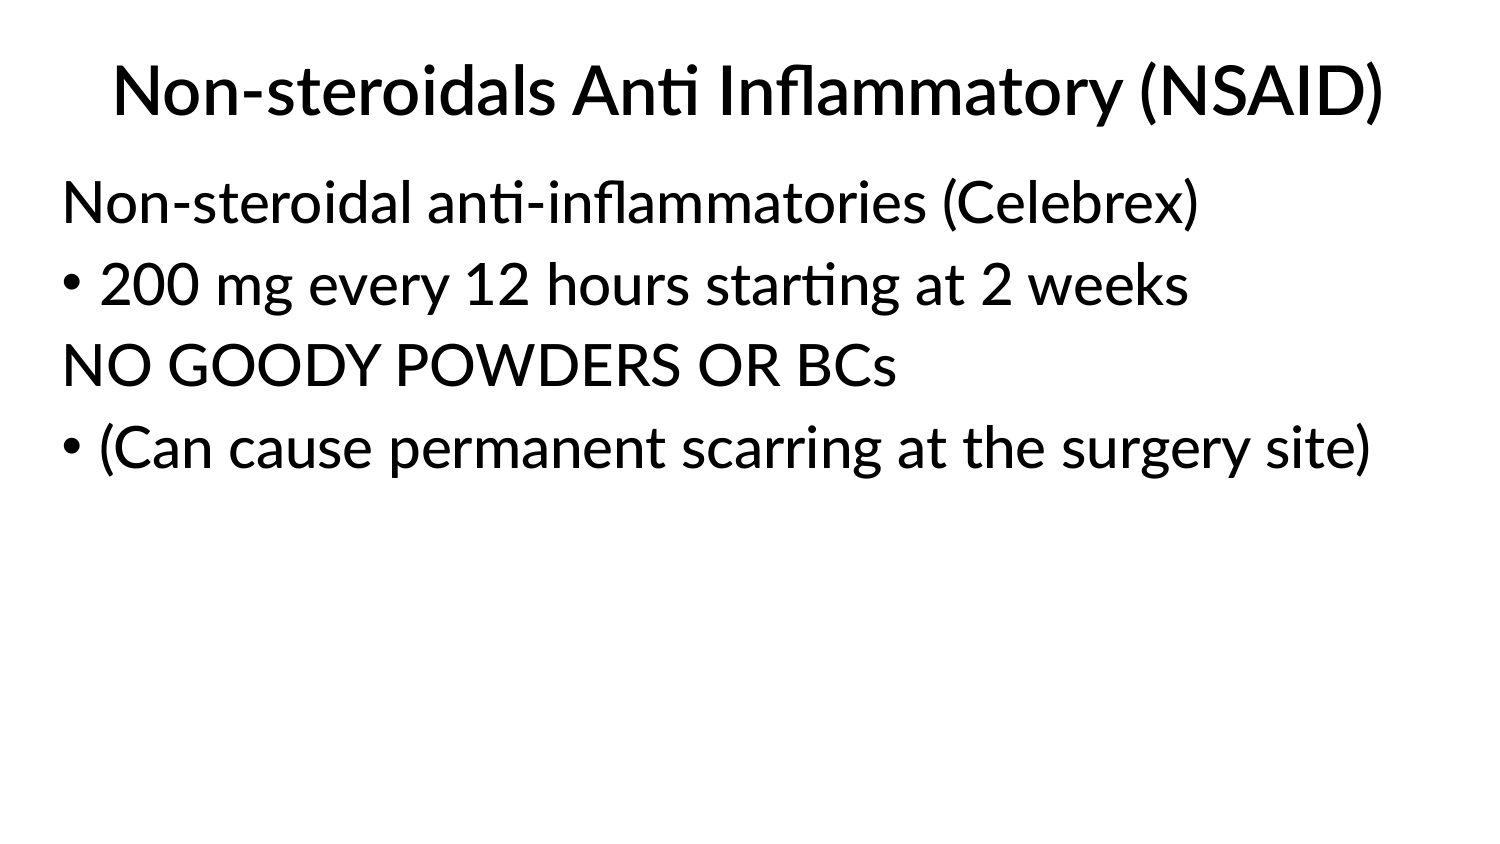

# Non-steroidals Anti Inflammatory (NSAID)
Non-steroidal anti-inflammatories (Celebrex)
200 mg every 12 hours starting at 2 weeks
NO GOODY POWDERS OR BCs
(Can cause permanent scarring at the surgery site)